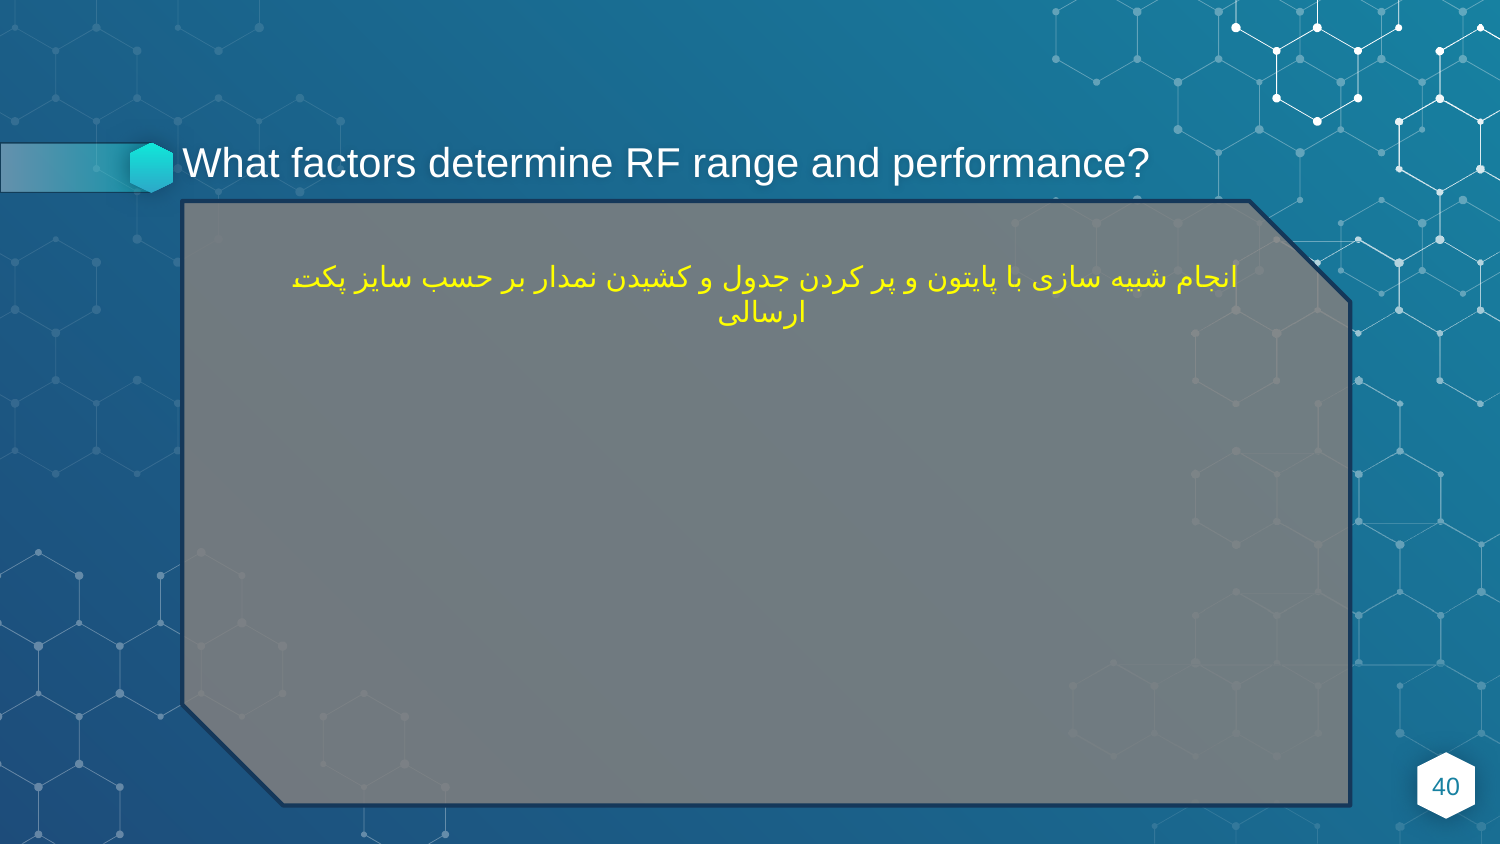

# What factors determine RF range and performance?
انجام شبیه سازی با پایتون و پر کردن جدول و کشیدن نمدار بر حسب سایز پکت ارسالی
40